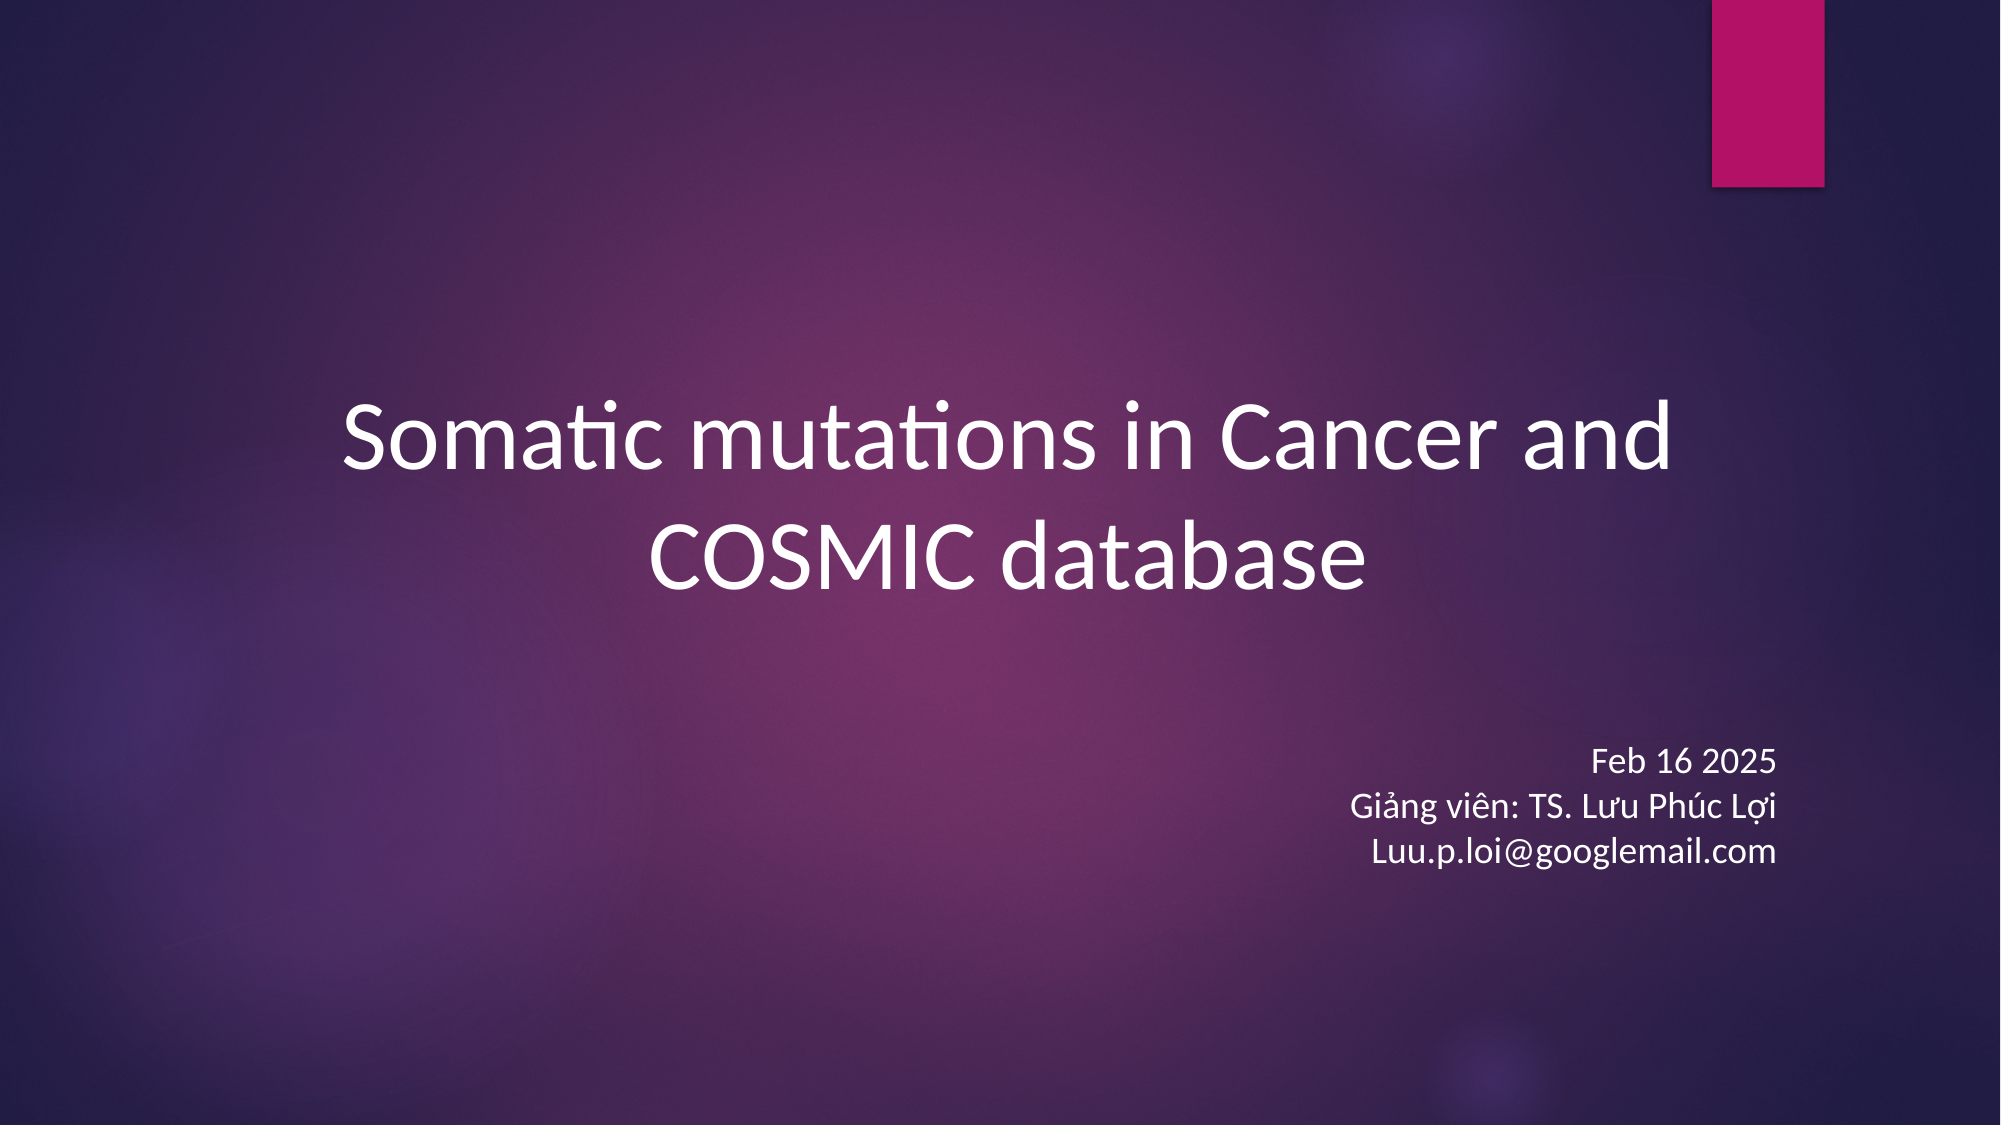

Somatic mutations in Cancer and COSMIC database
Feb 16 2025
Giảng viên: TS. Lưu Phúc Lợi
Luu.p.loi@googlemail.com